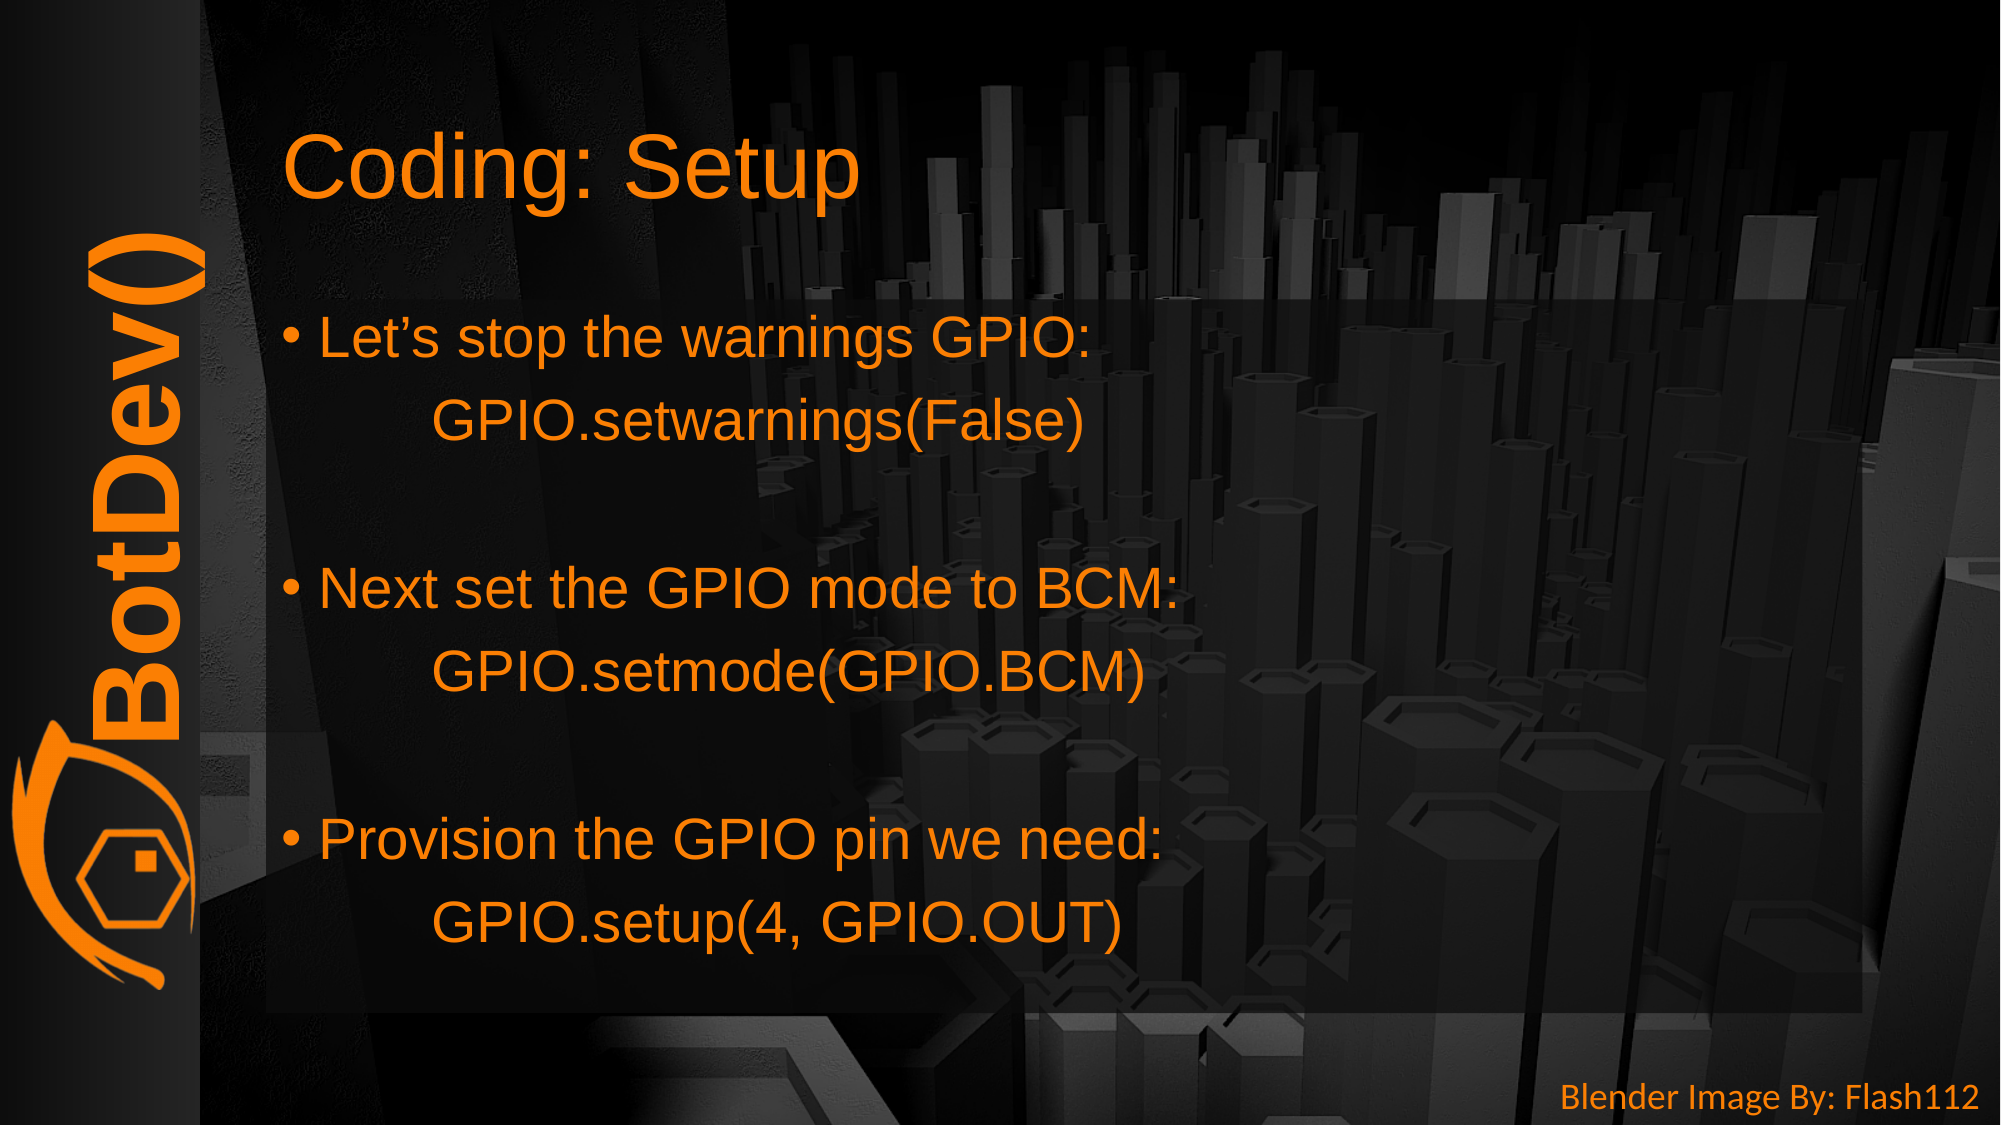

# Coding: Setup
Let’s stop the warnings GPIO:
	GPIO.setwarnings(False)

Next set the GPIO mode to BCM:
	GPIO.setmode(GPIO.BCM)

Provision the GPIO pin we need:
	GPIO.setup(4, GPIO.OUT)